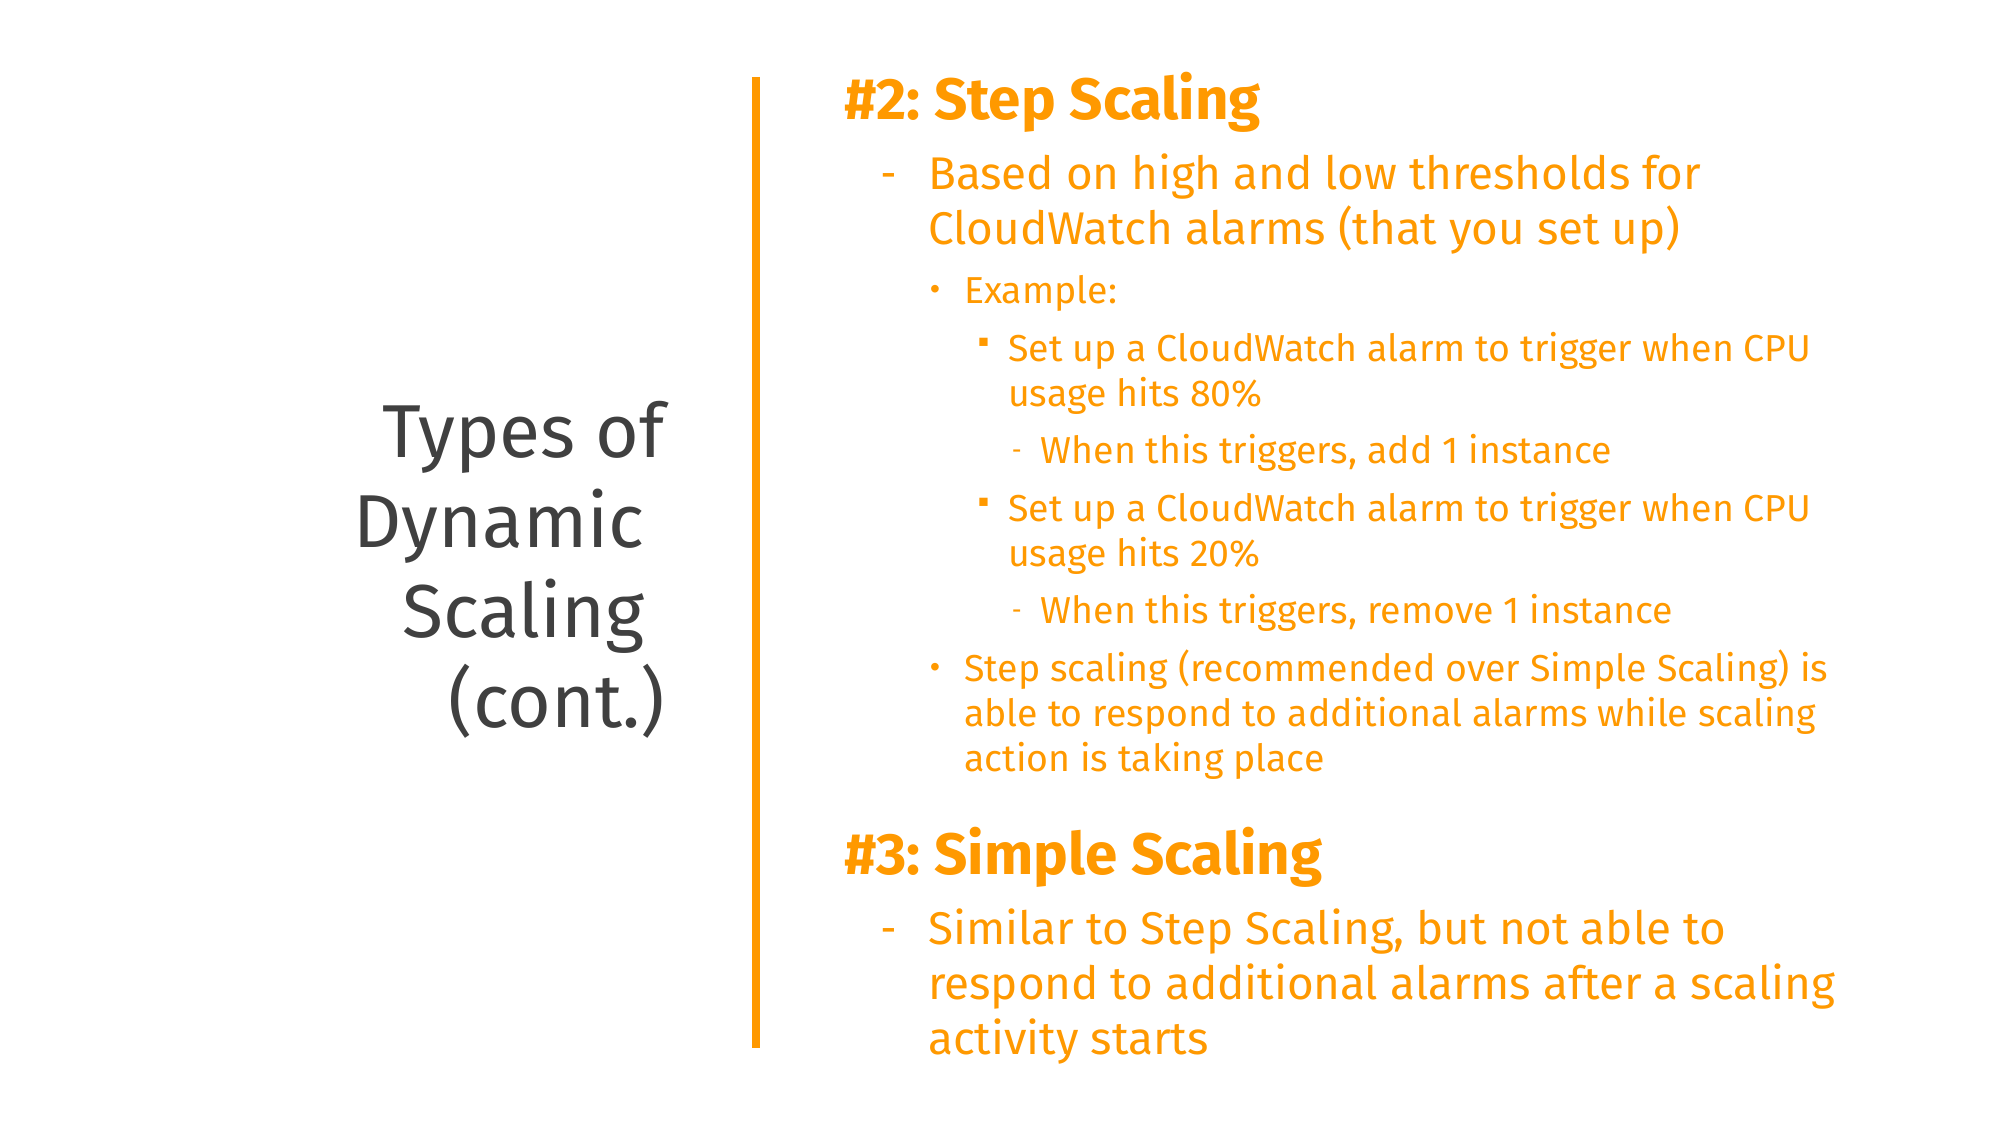

Types of Dynamic
Scaling
(cont.)
#2: Step Scaling
Based on high and low thresholds for CloudWatch alarms (that you set up)
Example:
Set up a CloudWatch alarm to trigger when CPU usage hits 80%
When this triggers, add 1 instance
Set up a CloudWatch alarm to trigger when CPU usage hits 20%
When this triggers, remove 1 instance
Step scaling (recommended over Simple Scaling) is able to respond to additional alarms while scaling action is taking place
#3: Simple Scaling
Similar to Step Scaling, but not able to respond to additional alarms after a scaling activity starts